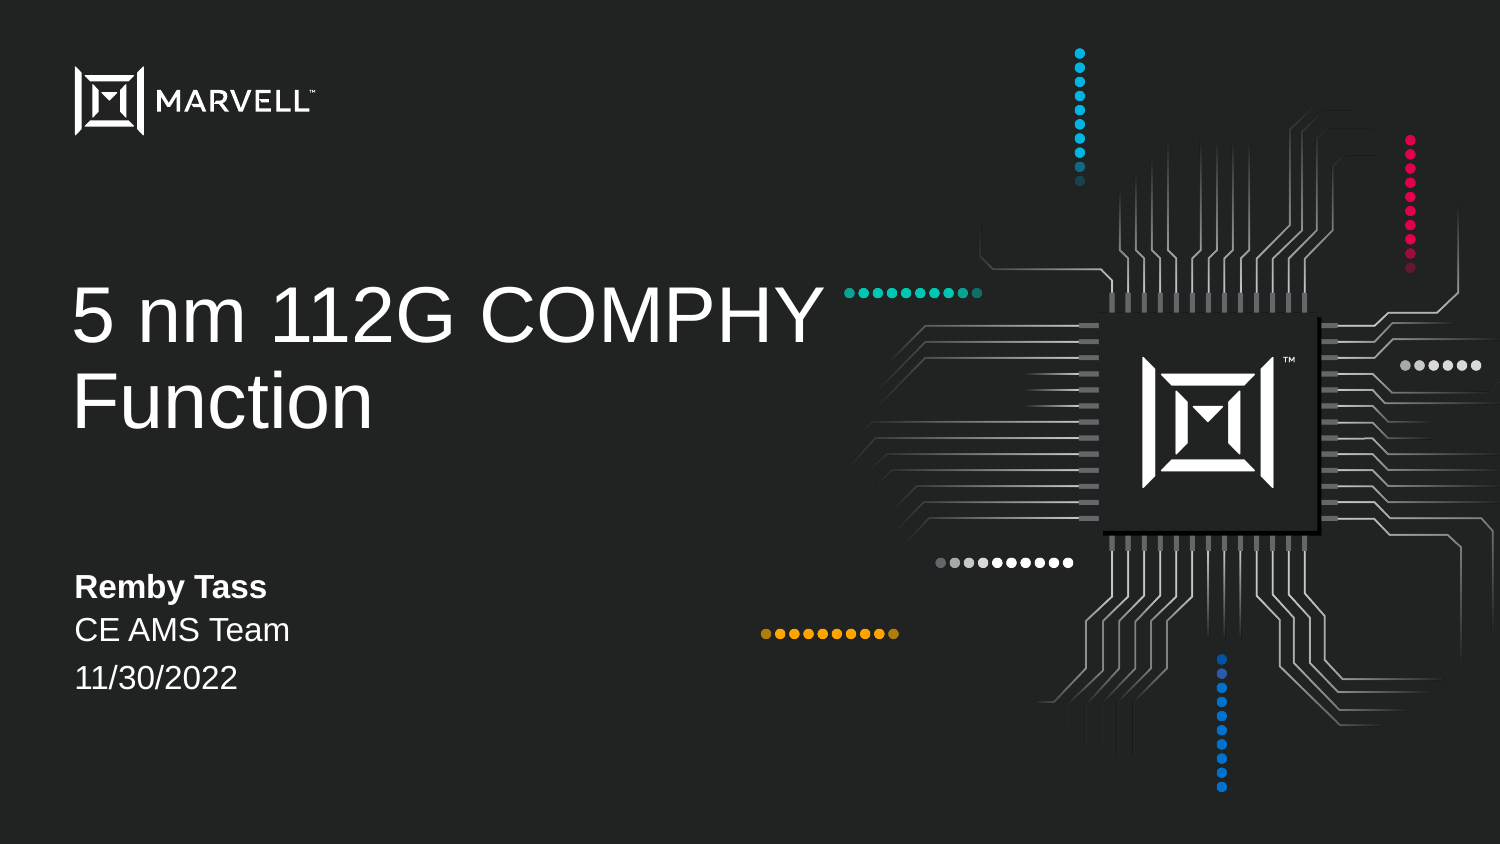

# 5 nm 112G COMPHY Function
Remby Tass
CE AMS Team

11/30/2022